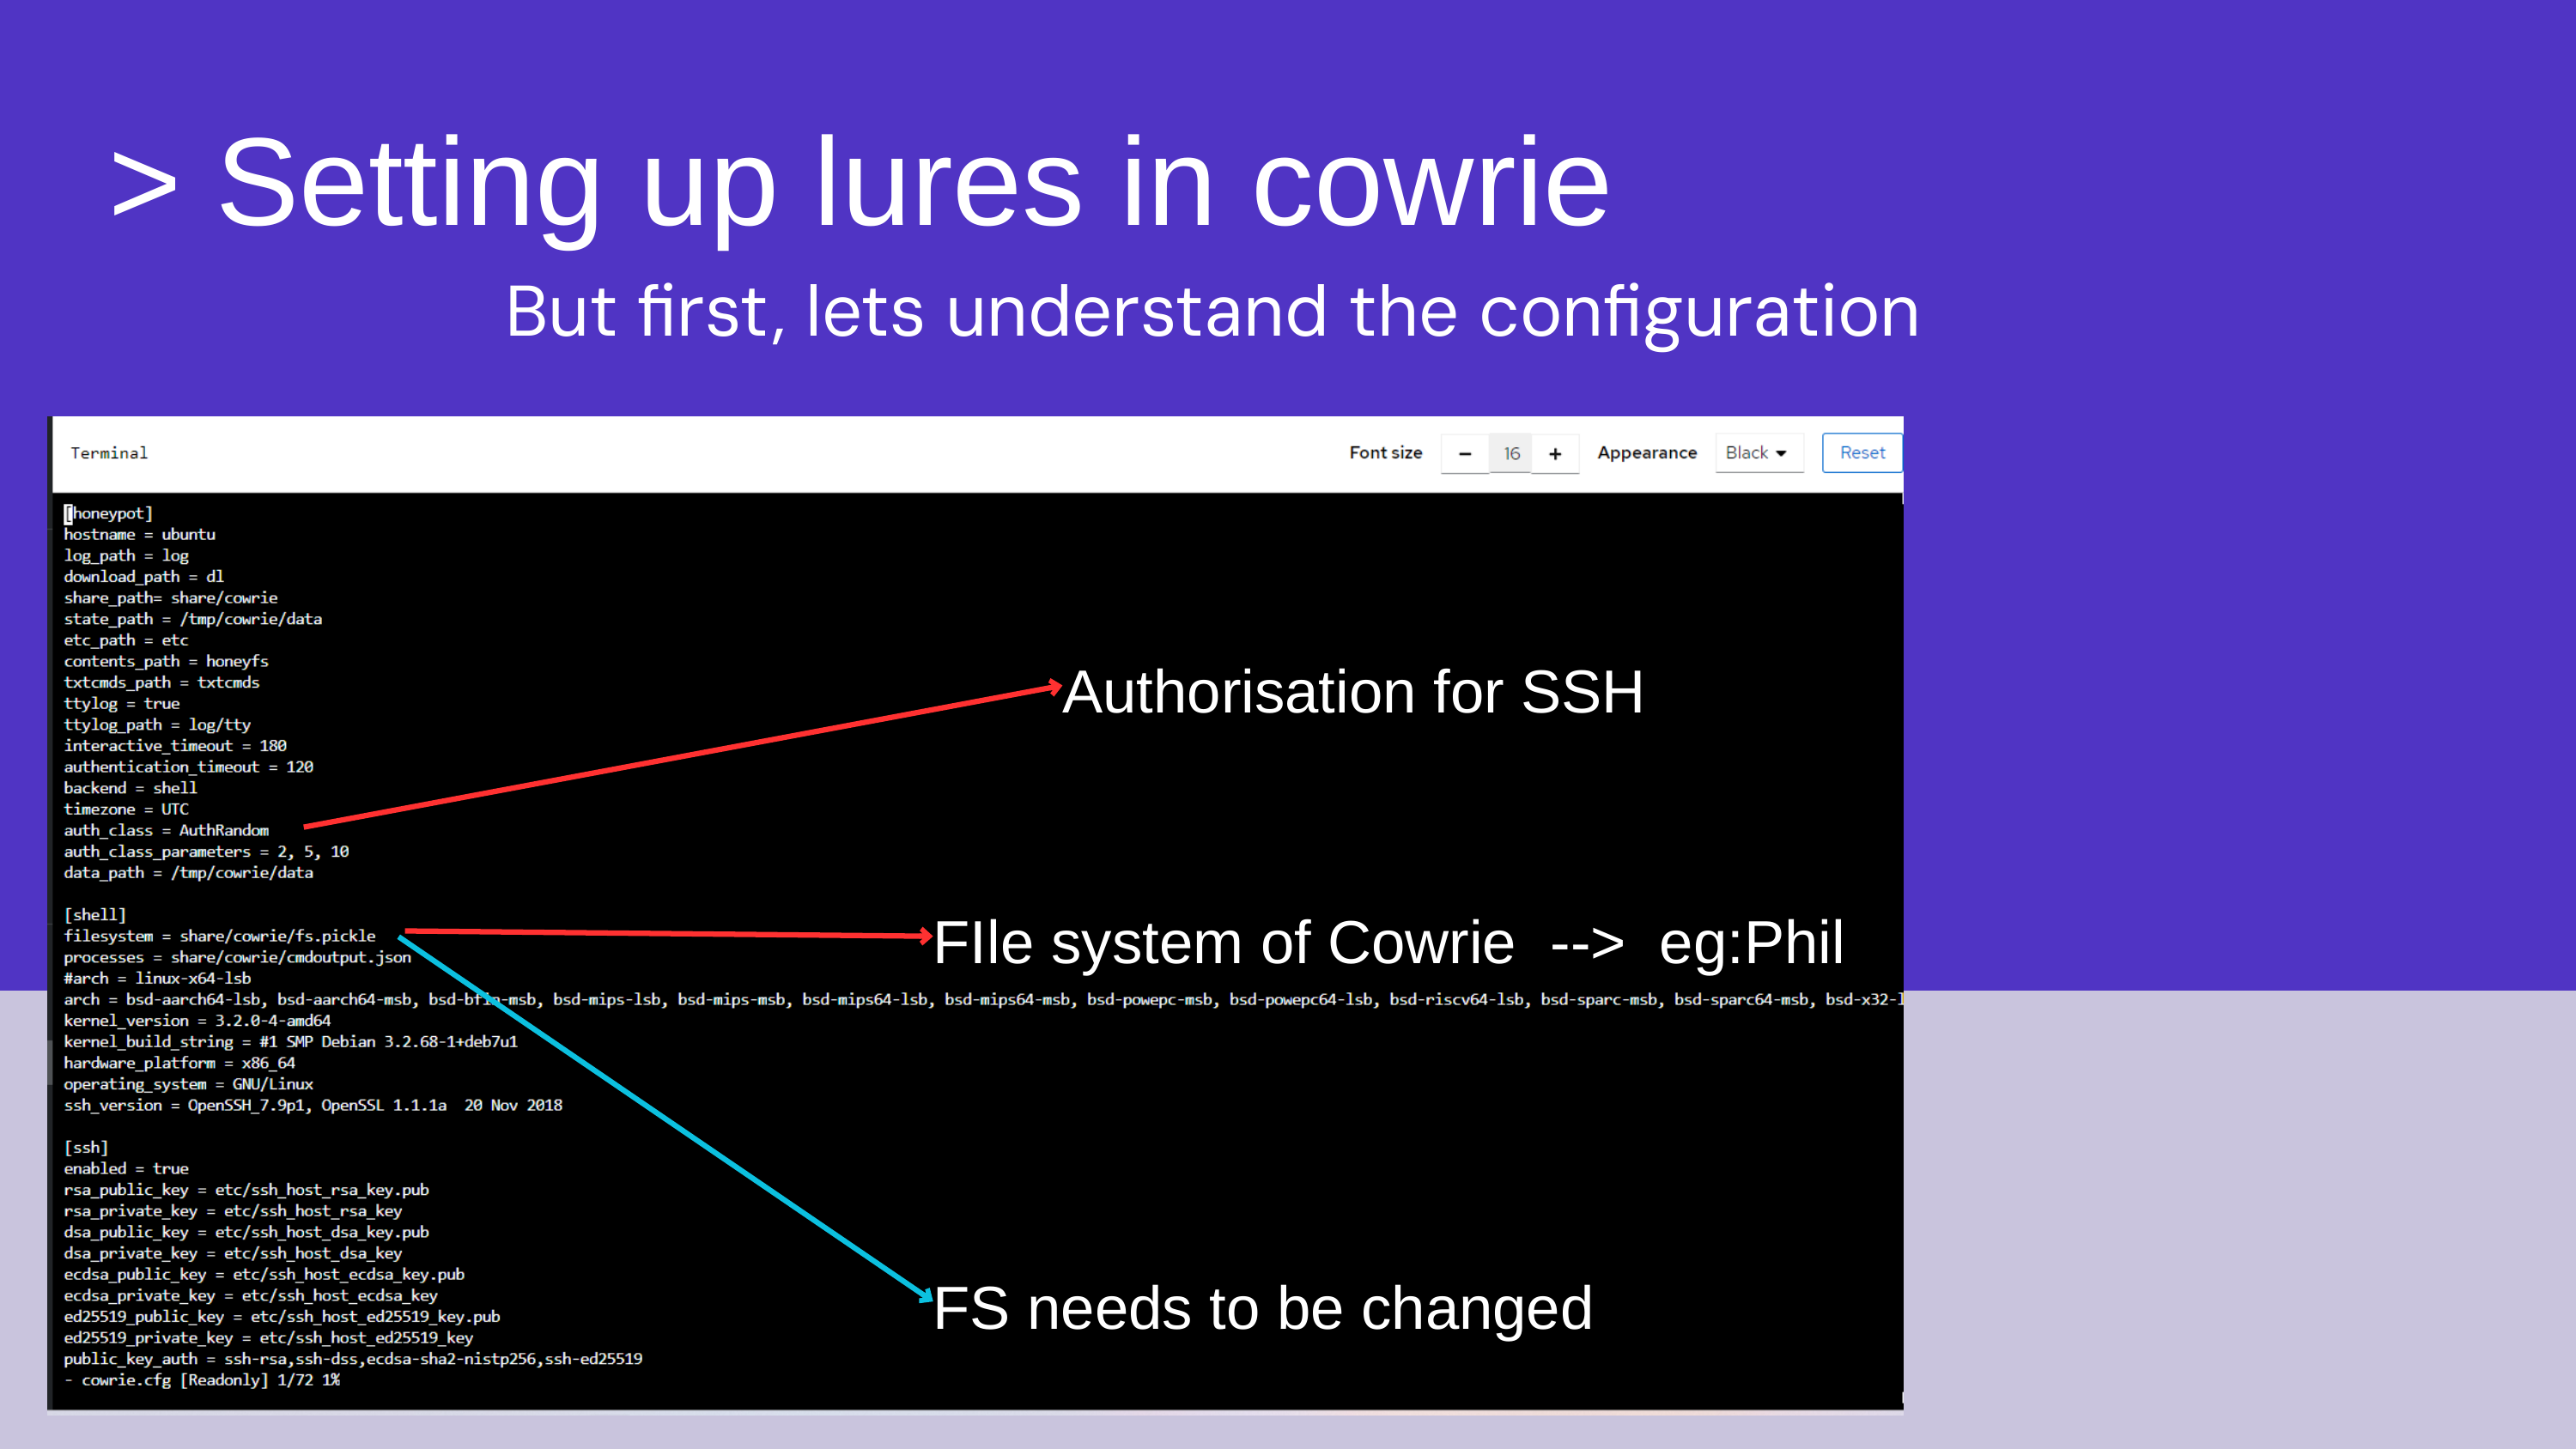

> Setting up lures in cowrie
But first, lets understand the configuration

Authorisation for SSH

FIle system of Cowrie  -->  eg:Phil

FS needs to be changed